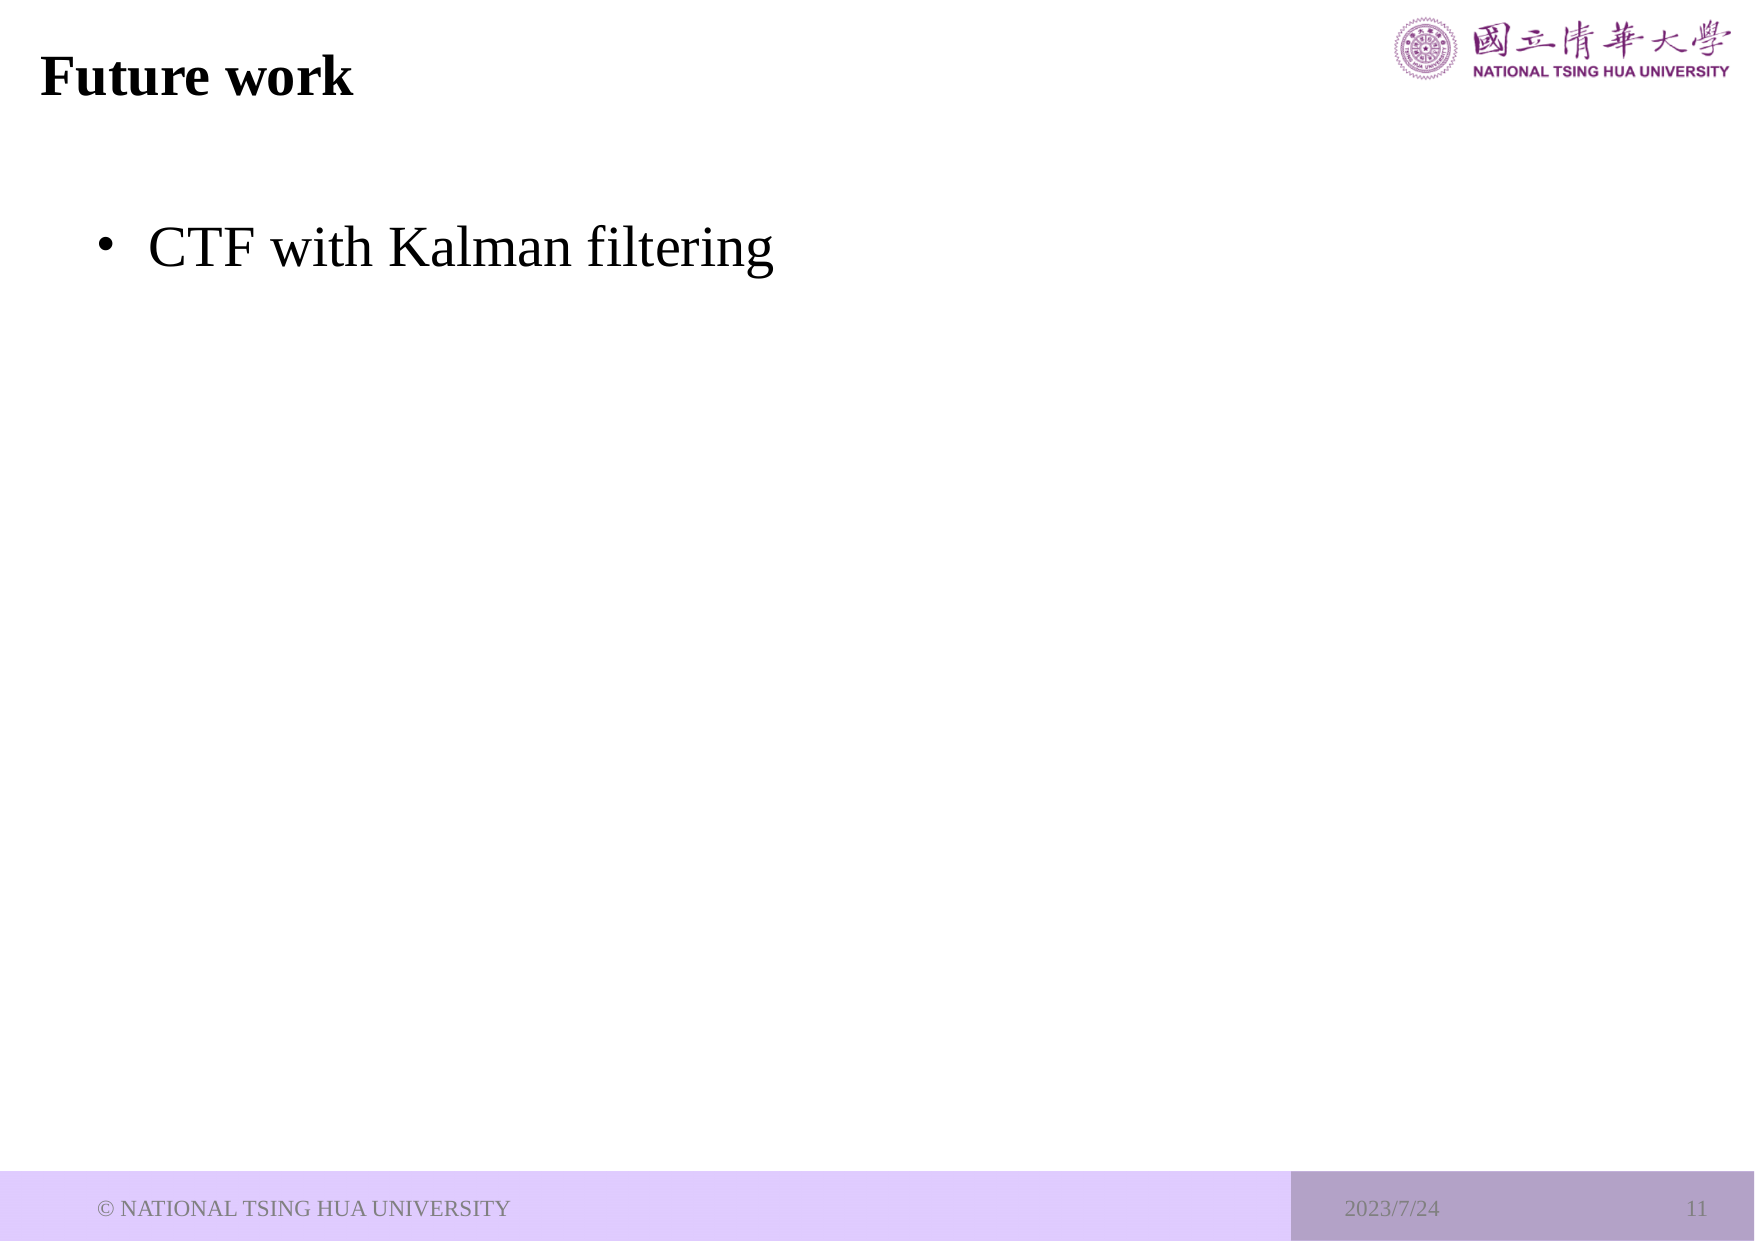

# Future work
CTF with Kalman filtering
© NATIONAL TSING HUA UNIVERSITY
2023/7/24
11